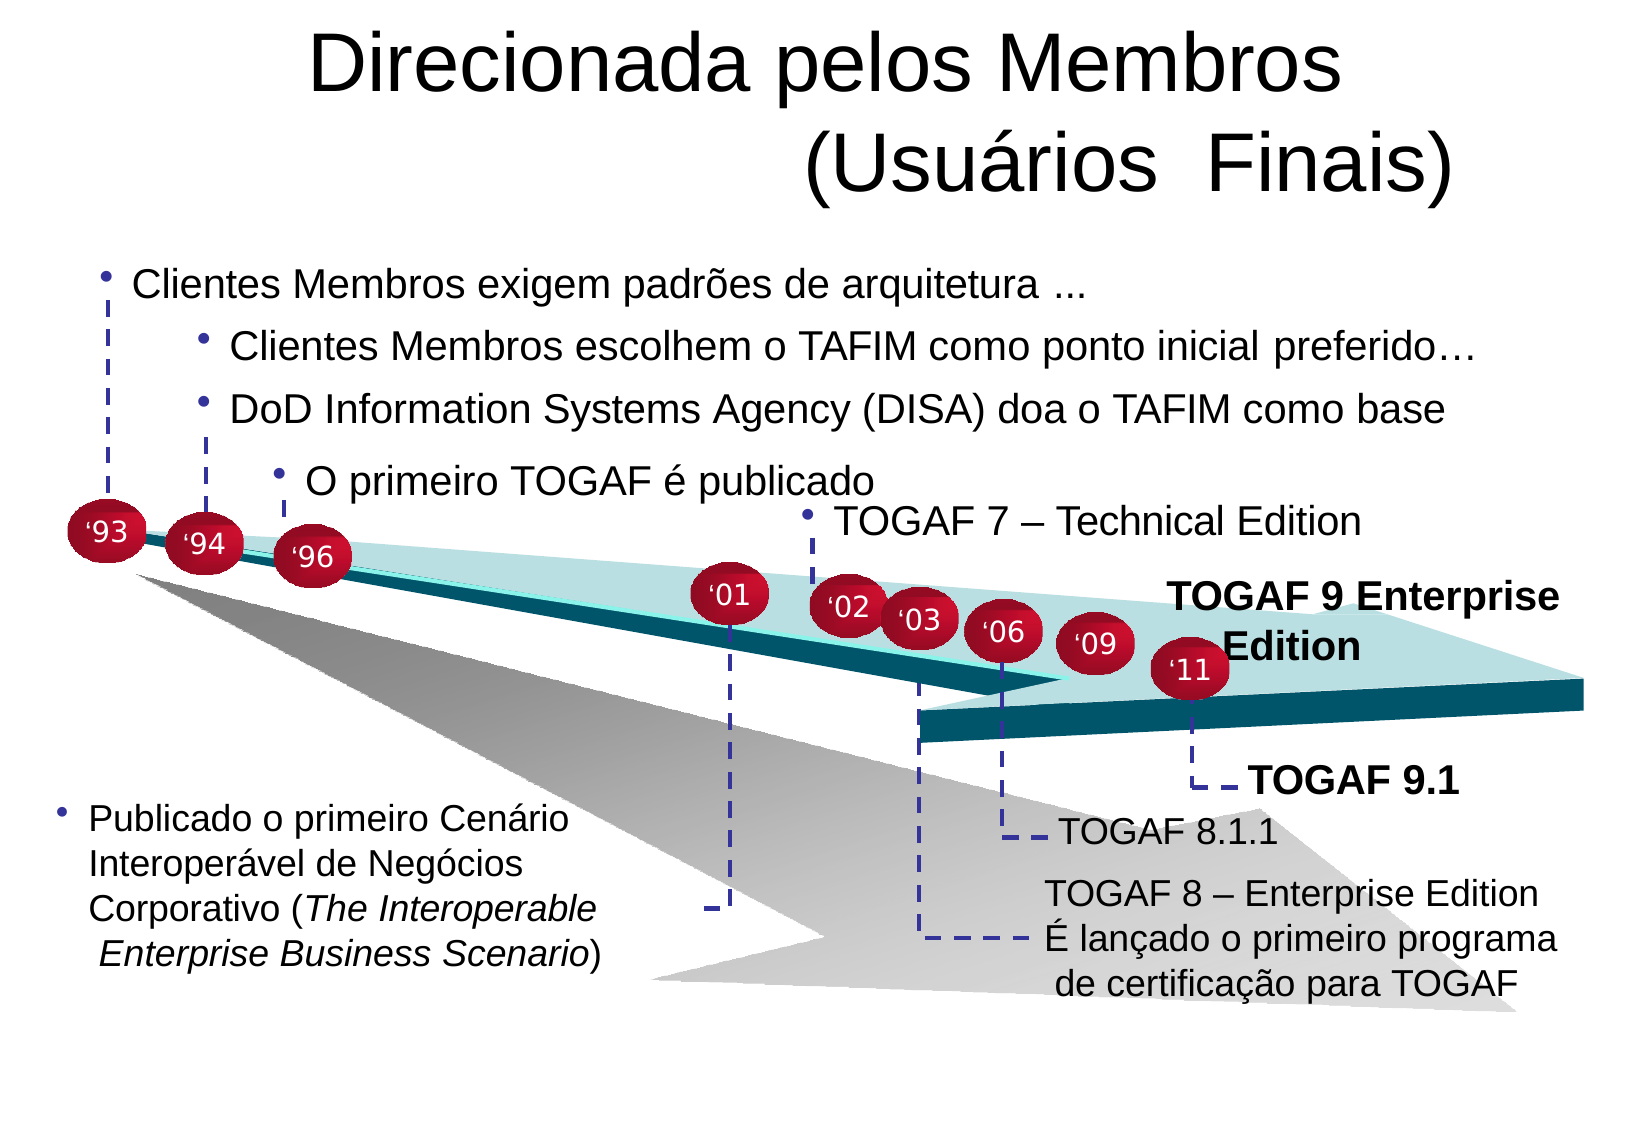

# Direcionada pelos Membros (Usuários  Finais)
Clientes Membros exigem padrões de arquitetura ...
Clientes Membros escolhem o TAFIM como ponto inicial preferido…
DoD Information Systems Agency (DISA) doa o TAFIM como base
O primeiro TOGAF é publicado

TOGAF 7 – Technical Edition

‘93

‘94

‘96

TOGAF 9 Enterprise
‘01

‘02
‘03

‘06

Edition
‘09

‘11

TOGAF 9.1

Publicado o primeiro Cenário  Interoperável de Negócios  Corporativo (The Interoperable  Enterprise Business Scenario)
TOGAF 8.1.1

TOGAF 8 – Enterprise Edition  É lançado o primeiro programa  de certificação para TOGAF